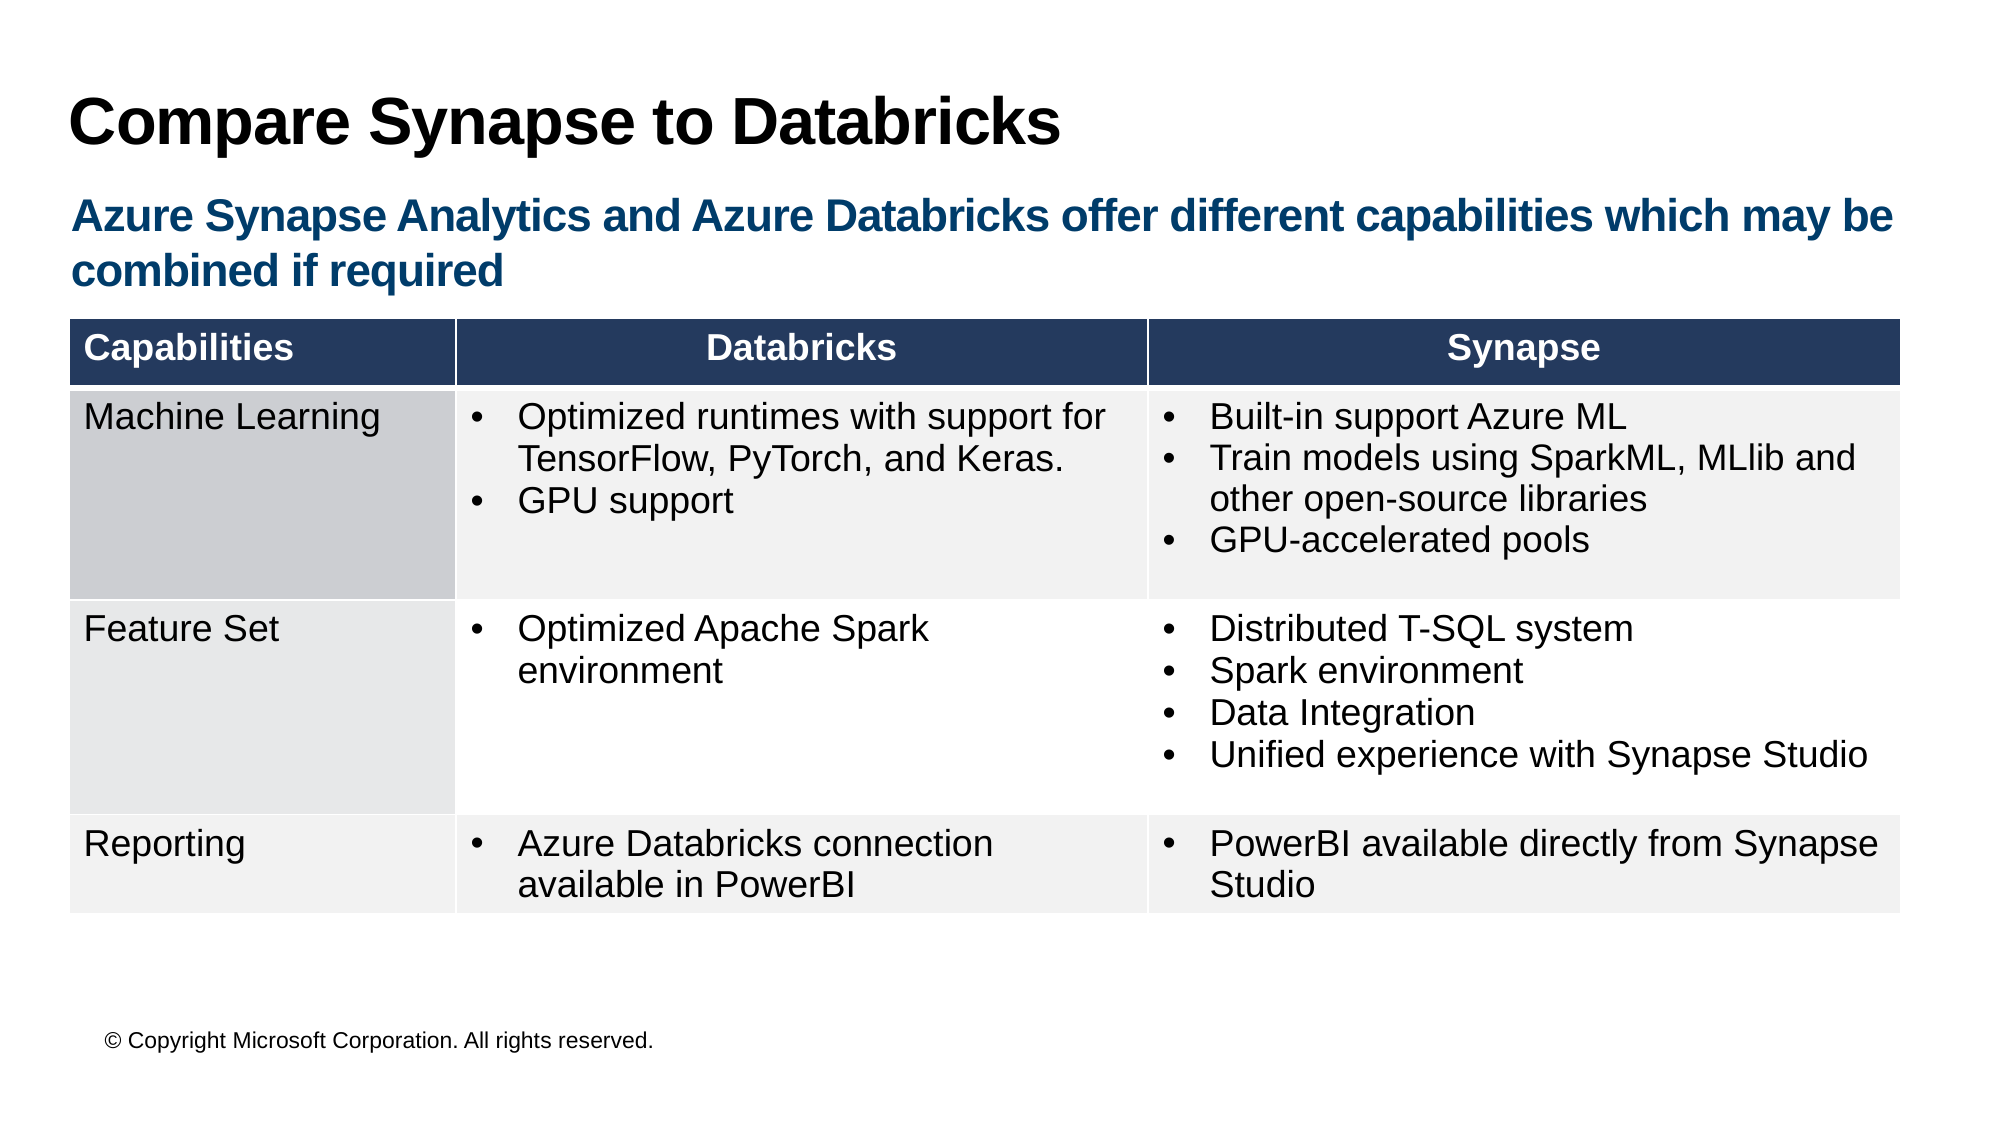

# Compare Synapse to Databricks
Azure Synapse Analytics and Azure Databricks offer different capabilities which may be combined if required
| Capabilities | Databricks | Synapse |
| --- | --- | --- |
| Machine Learning | Optimized runtimes with support for TensorFlow, PyTorch, and Keras. GPU support | Built-in support Azure ML Train models using SparkML, MLlib and other open-source libraries GPU-accelerated pools |
| Feature Set | Optimized Apache Spark environment | Distributed T-SQL system Spark environment Data Integration Unified experience with Synapse Studio |
| Reporting | Azure Databricks connection available in PowerBI | PowerBI available directly from Synapse Studio |